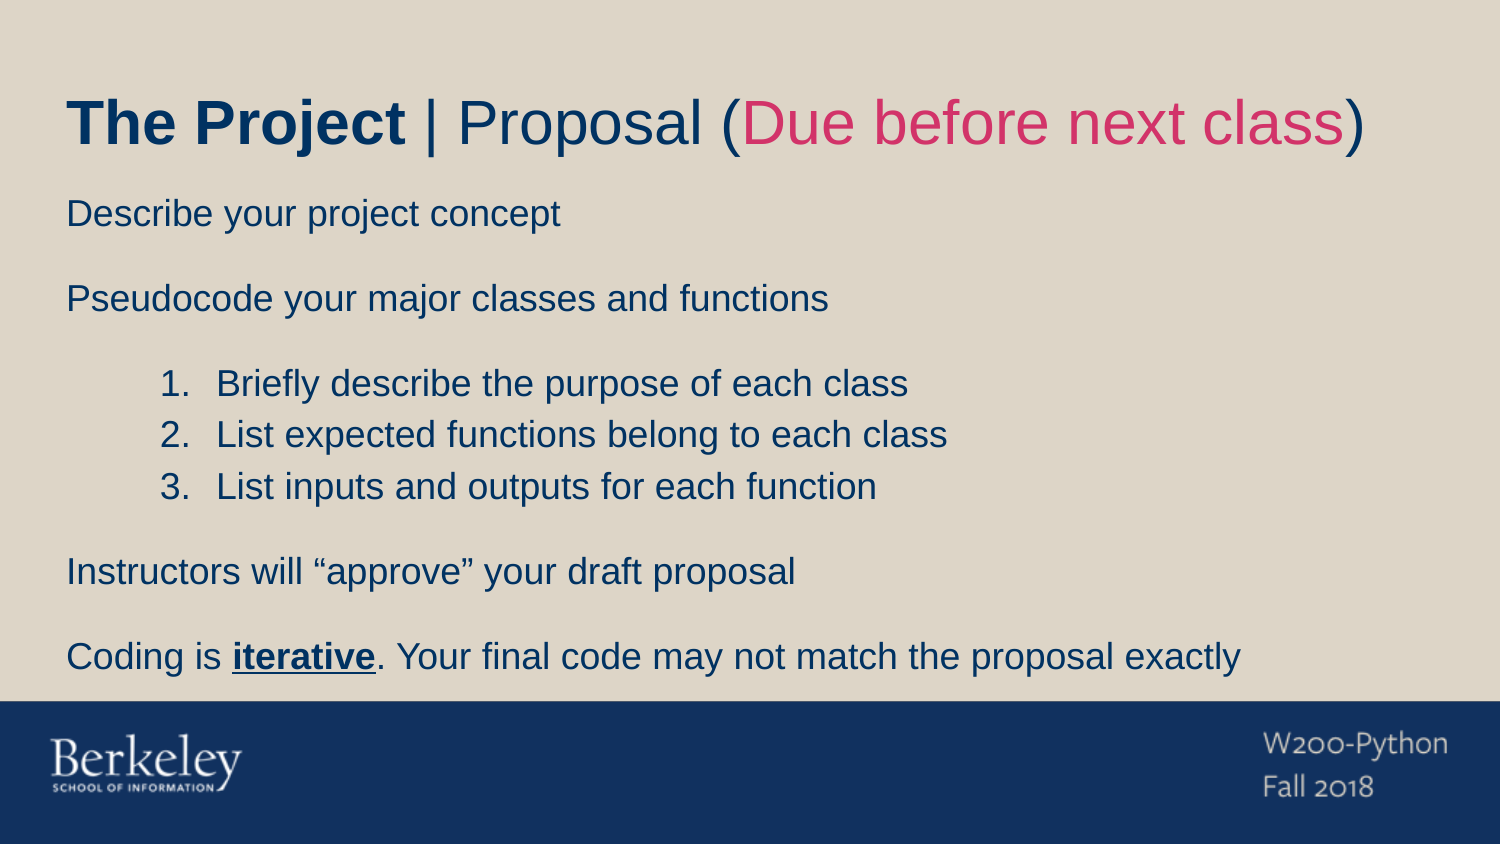

# The Project | Proposal (Due before next class)
Describe your project concept
Pseudocode your major classes and functions
Briefly describe the purpose of each class
List expected functions belong to each class
List inputs and outputs for each function
Instructors will “approve” your draft proposal
Coding is iterative. Your final code may not match the proposal exactly